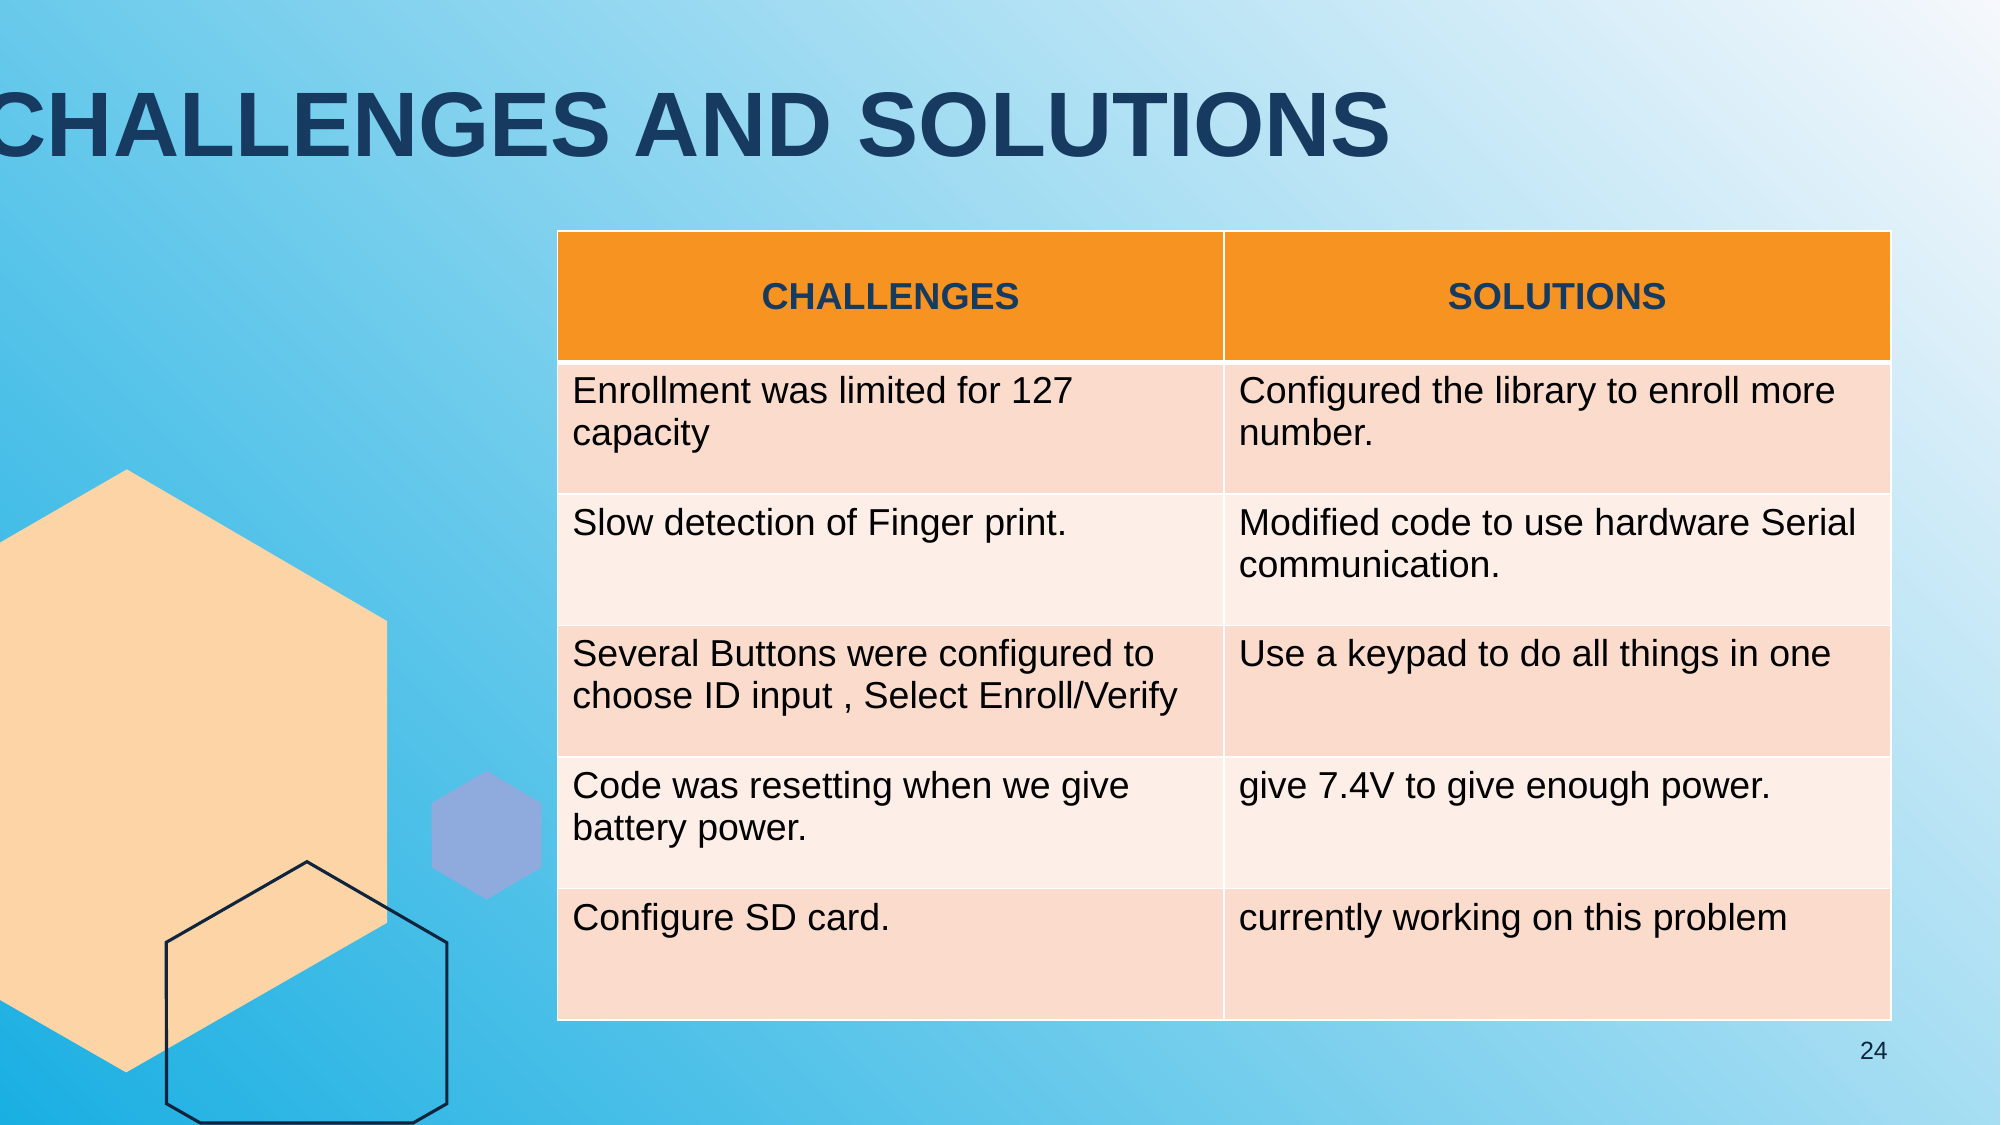

# CHALLENGES AND SOLUTIONS
| CHALLENGES | SOLUTIONS |
| --- | --- |
| Enrollment was limited for 127 capacity | Configured the library to enroll more number. |
| Slow detection of Finger print. | Modified code to use hardware Serial communication. |
| Several Buttons were configured to choose ID input , Select Enroll/Verify | Use a keypad to do all things in one |
| Code was resetting when we give battery power. | give 7.4V to give enough power. |
| Configure SD card. | currently working on this problem |
24